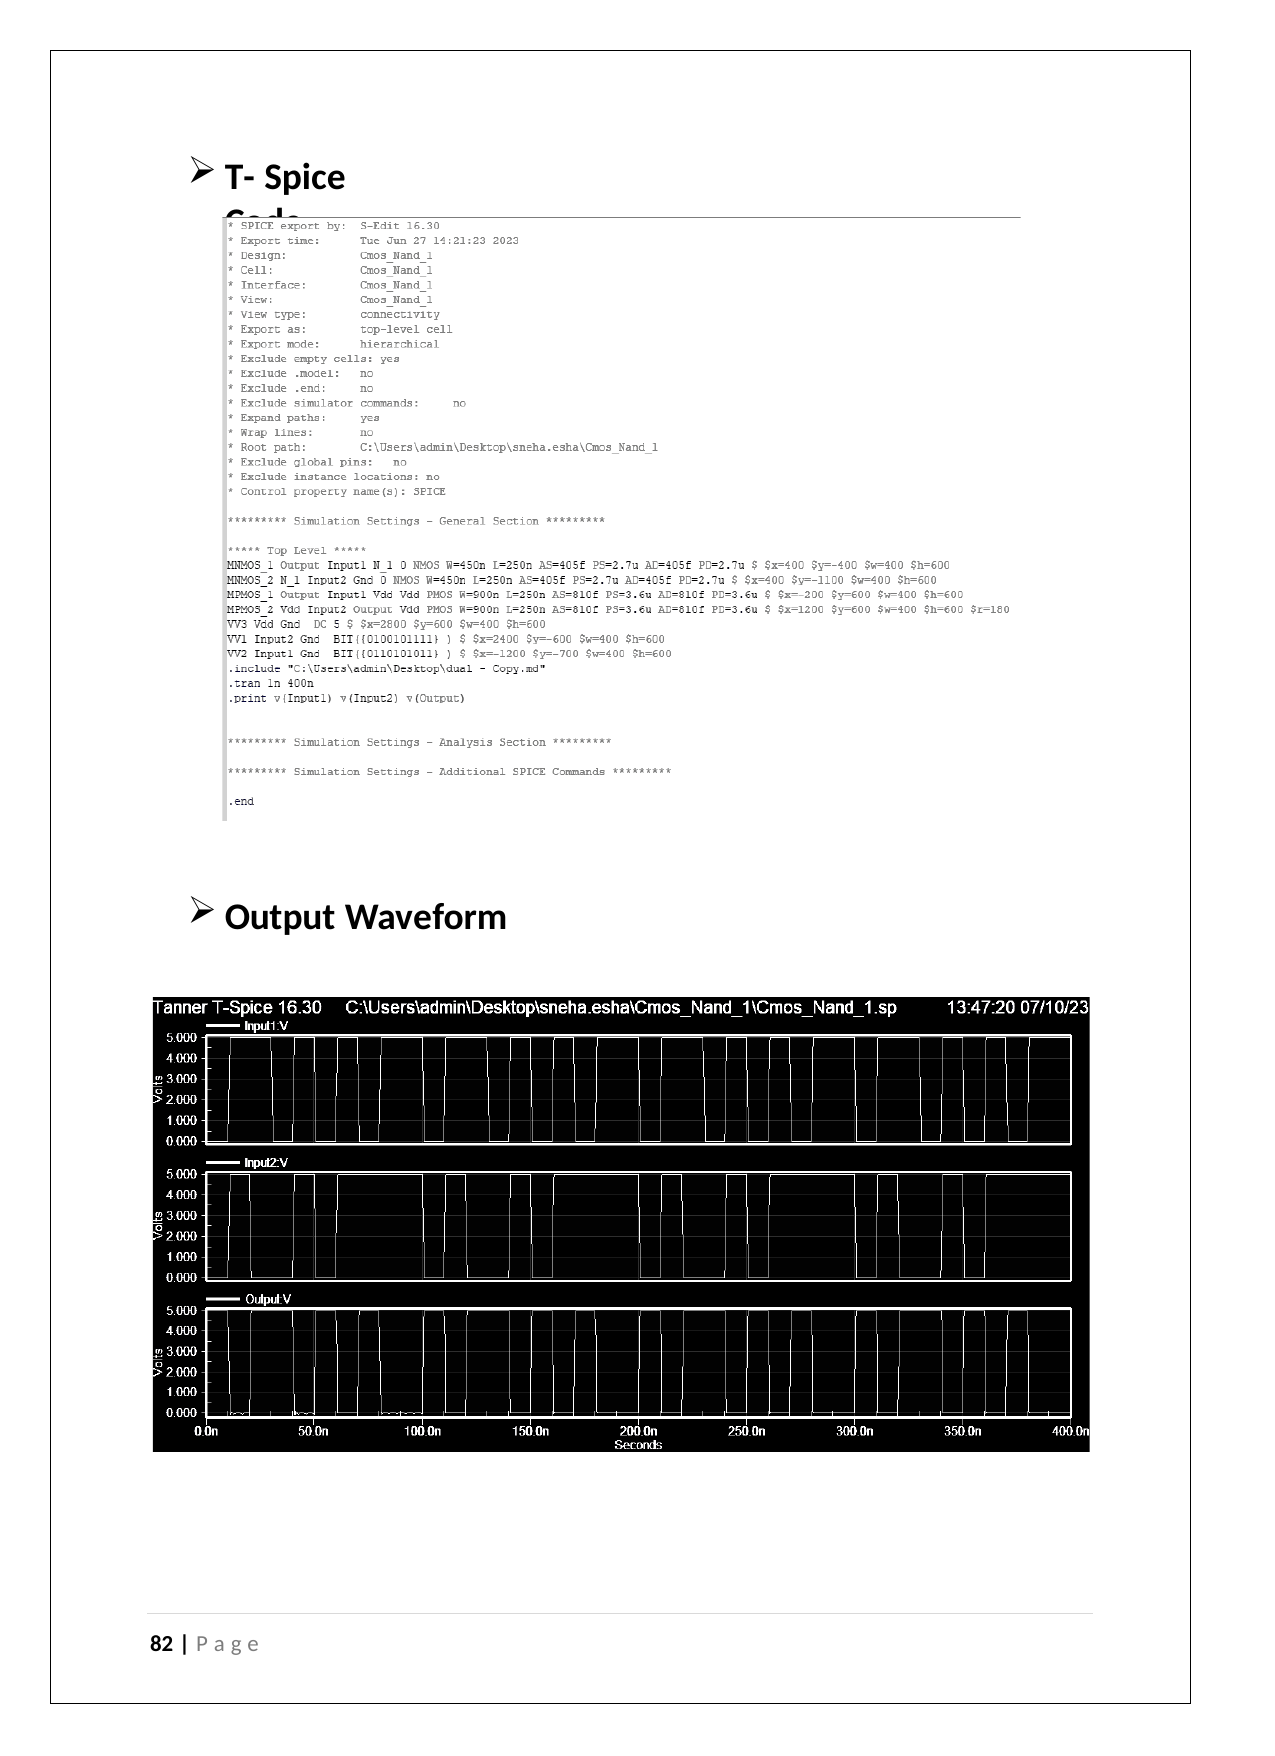

T- Spice Code

Output Waveform

82 | P a g e